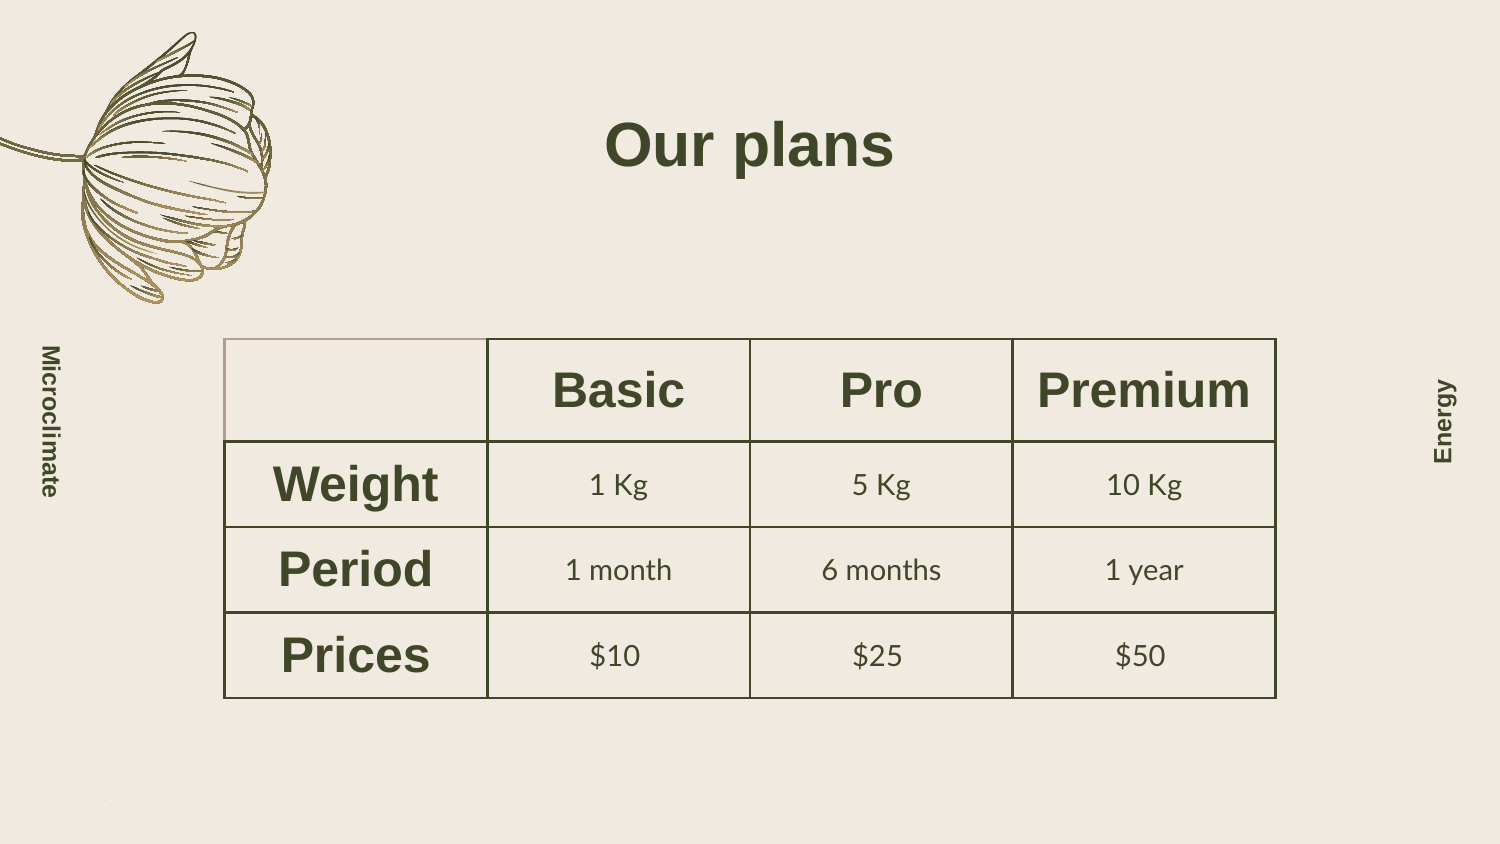

# Our plans
|  | Basic | Pro | Premium |
| --- | --- | --- | --- |
| Weight | 1 Kg | 5 Kg | 10 Kg |
| Period | 1 month | 6 months | 1 year |
| Prices | $10 | $25 | $50 |
Energy
Microclimate